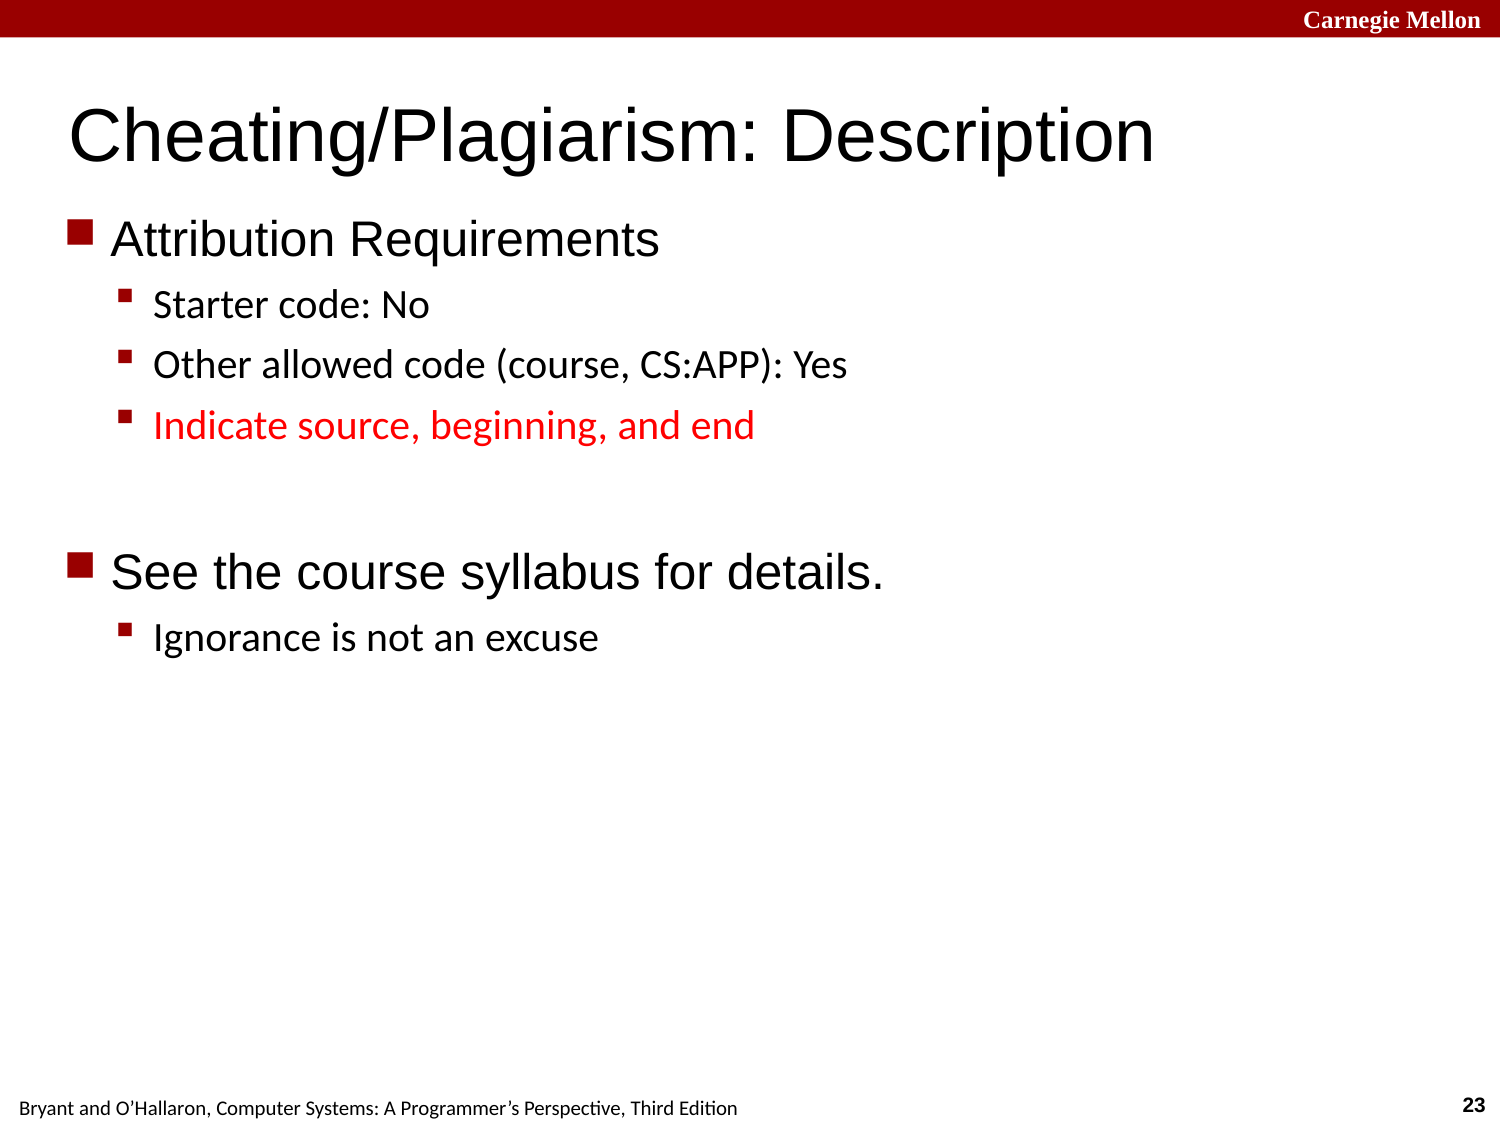

# Cheating/Plagiarism: Description
Attribution Requirements
Starter code: No
Other allowed code (course, CS:APP): Yes
Indicate source, beginning, and end

See the course syllabus for details.
Ignorance is not an excuse